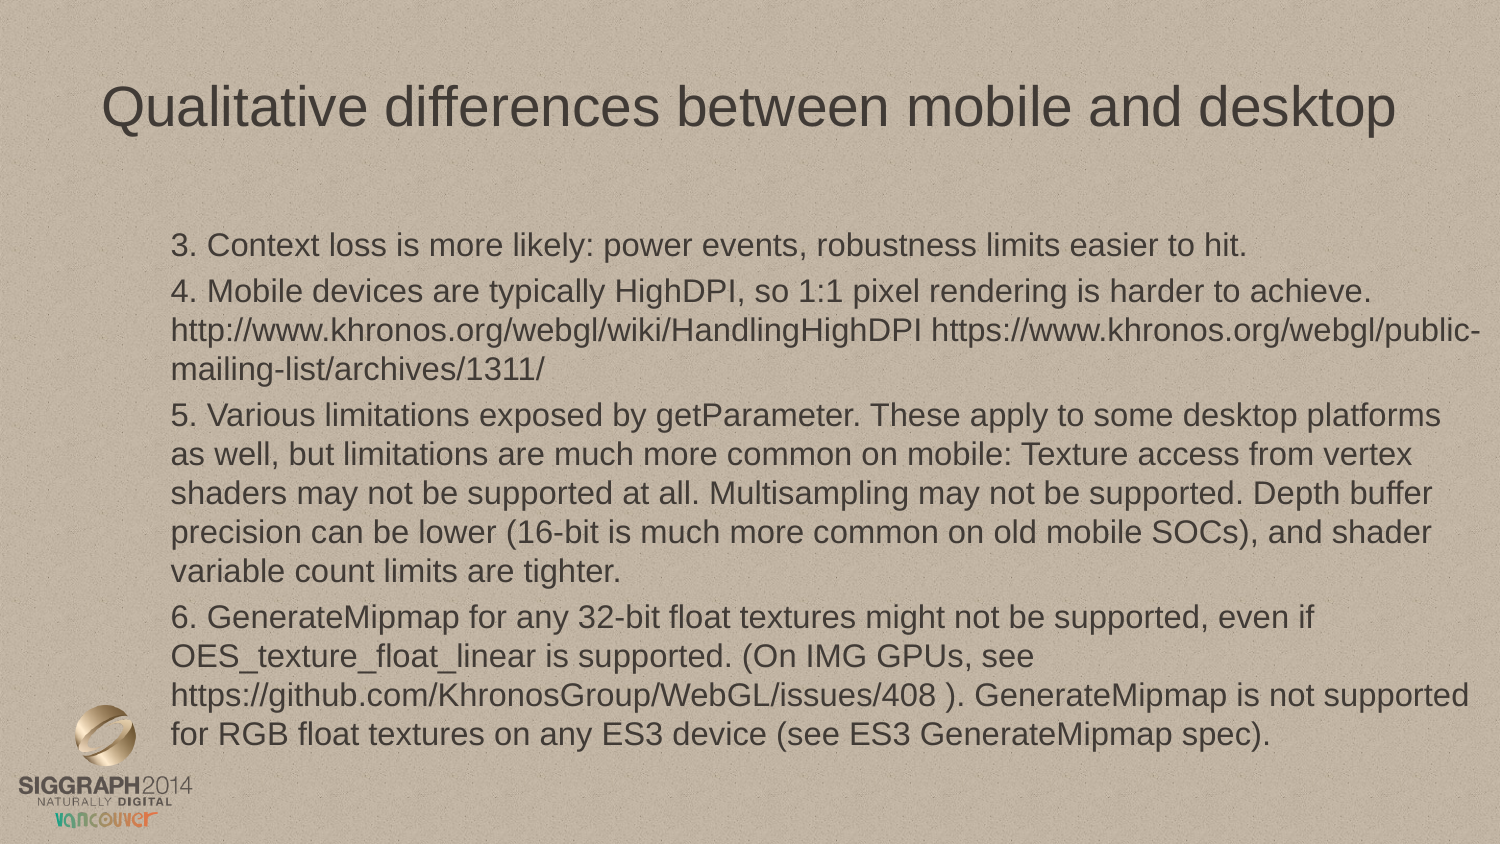

# Qualitative differences between mobile and desktop
3. Context loss is more likely: power events, robustness limits easier to hit.
4. Mobile devices are typically HighDPI, so 1:1 pixel rendering is harder to achieve. http://www.khronos.org/webgl/wiki/HandlingHighDPI https://www.khronos.org/webgl/public-mailing-list/archives/1311/
5. Various limitations exposed by getParameter. These apply to some desktop platforms as well, but limitations are much more common on mobile: Texture access from vertex shaders may not be supported at all. Multisampling may not be supported. Depth buffer precision can be lower (16-bit is much more common on old mobile SOCs), and shader variable count limits are tighter.
6. GenerateMipmap for any 32-bit float textures might not be supported, even if OES_texture_float_linear is supported. (On IMG GPUs, see https://github.com/KhronosGroup/WebGL/issues/408 ). GenerateMipmap is not supported for RGB float textures on any ES3 device (see ES3 GenerateMipmap spec).